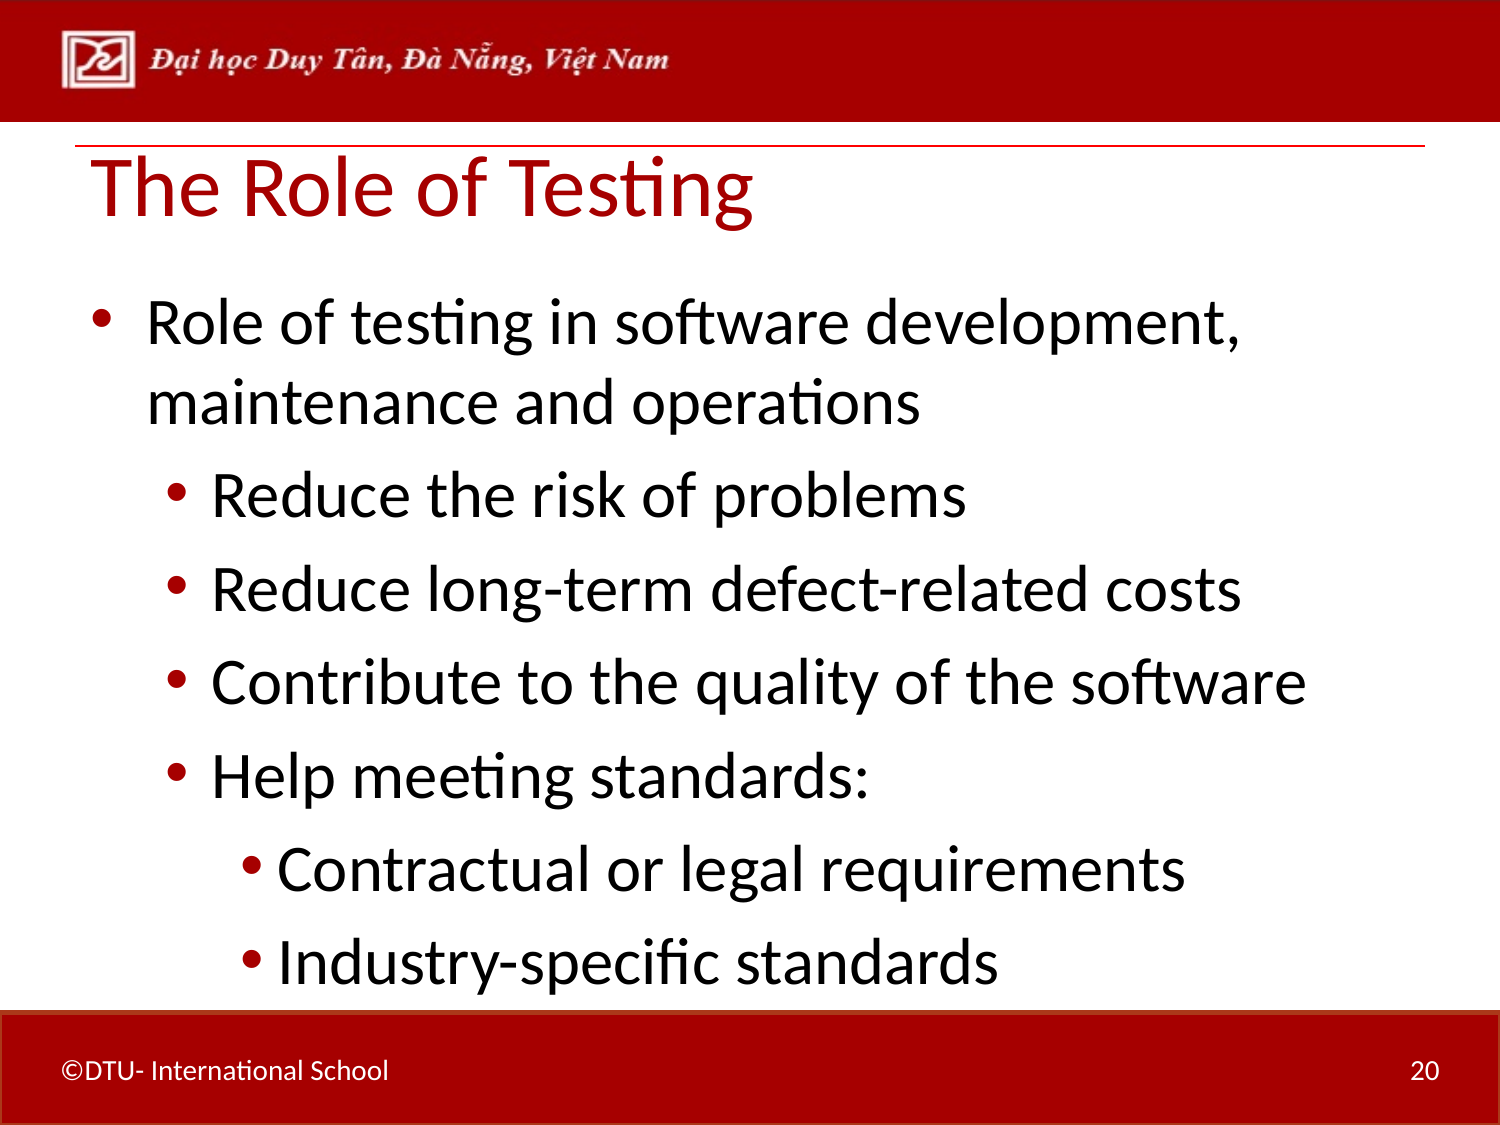

# The Role of Testing
Role of testing in software development, maintenance and operations
Reduce the risk of problems
Reduce long-term defect-related costs
Contribute to the quality of the software
Help meeting standards:
Contractual or legal requirements
Industry-specific standards